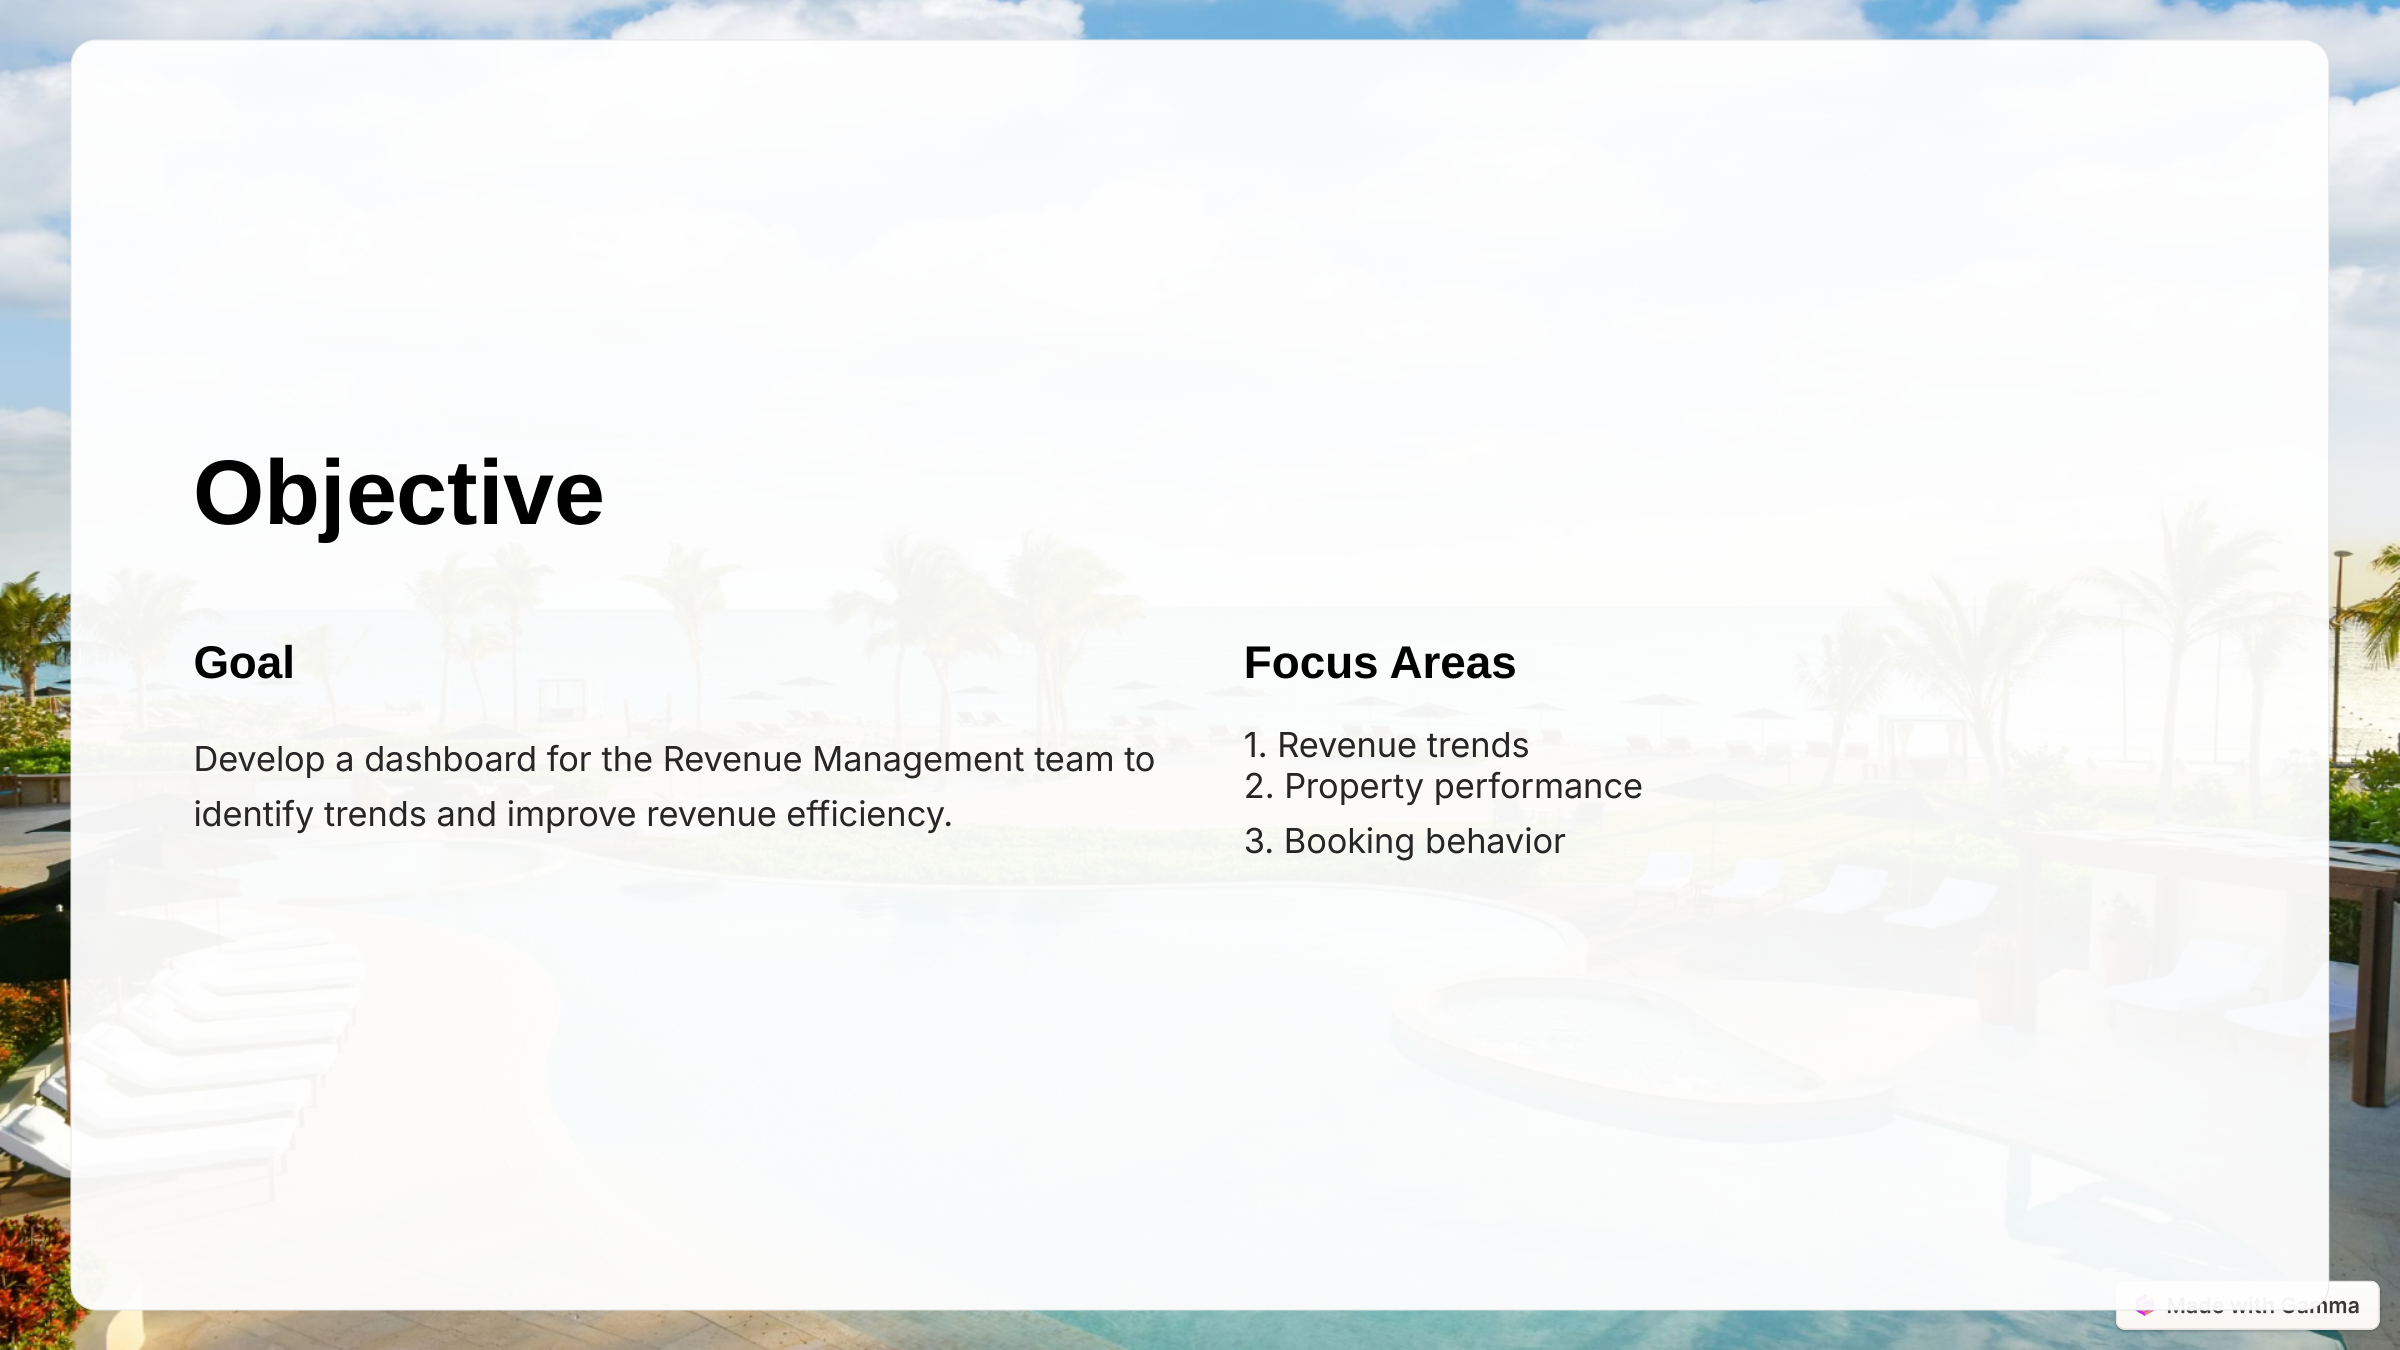

Objective
Goal
Focus Areas
Develop a dashboard for the Revenue Management team to identify trends and improve revenue efficiency.
1. Revenue trends
2. Property performance
3. Booking behavior